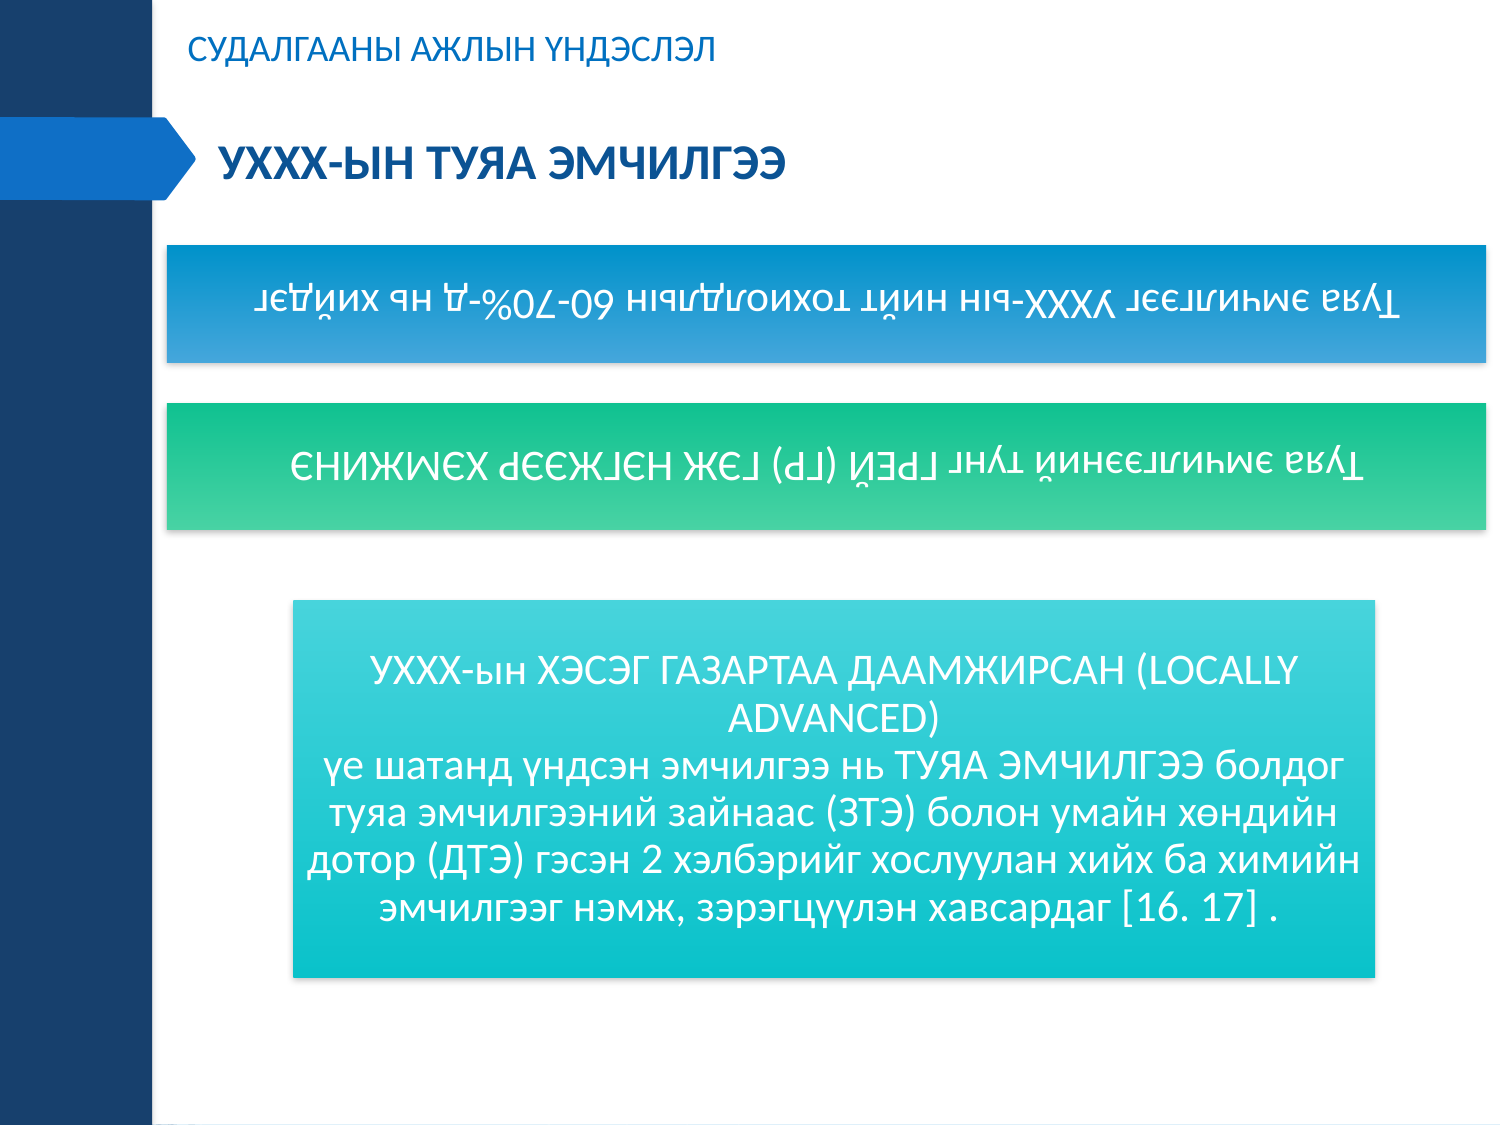

СУДАЛГААНЫ АЖЛЫН ҮНДЭСЛЭЛ

УХХХ-ын туяа эмчилгээ

Туяа эмчилгээг УХХХ-ын нийт тохиолдлын 60-70%-д нь хийдэг
УХХХ-ын ХЭСЭГ ГАЗАРТАА ДААМЖИРСАН (LOCALLY ADVANCED)
үе шатанд үндсэн эмчилгээ нь ТУЯА ЭМЧИЛГЭЭ болдог
туяа эмчилгээний зайнаас (ЗТЭ) болон умайн хөндийн дотор (ДТЭ) гэсэн 2 хэлбэрийг хослуулан хийх ба химийн эмчилгээг нэмж, зэрэгцүүлэн хавсардаг [16. 17] .
Туяа эмчилгээний тунг ГРЕЙ (ГР) ГЭЖ НЭГЖЭЭР ХЭМЖИНЭ